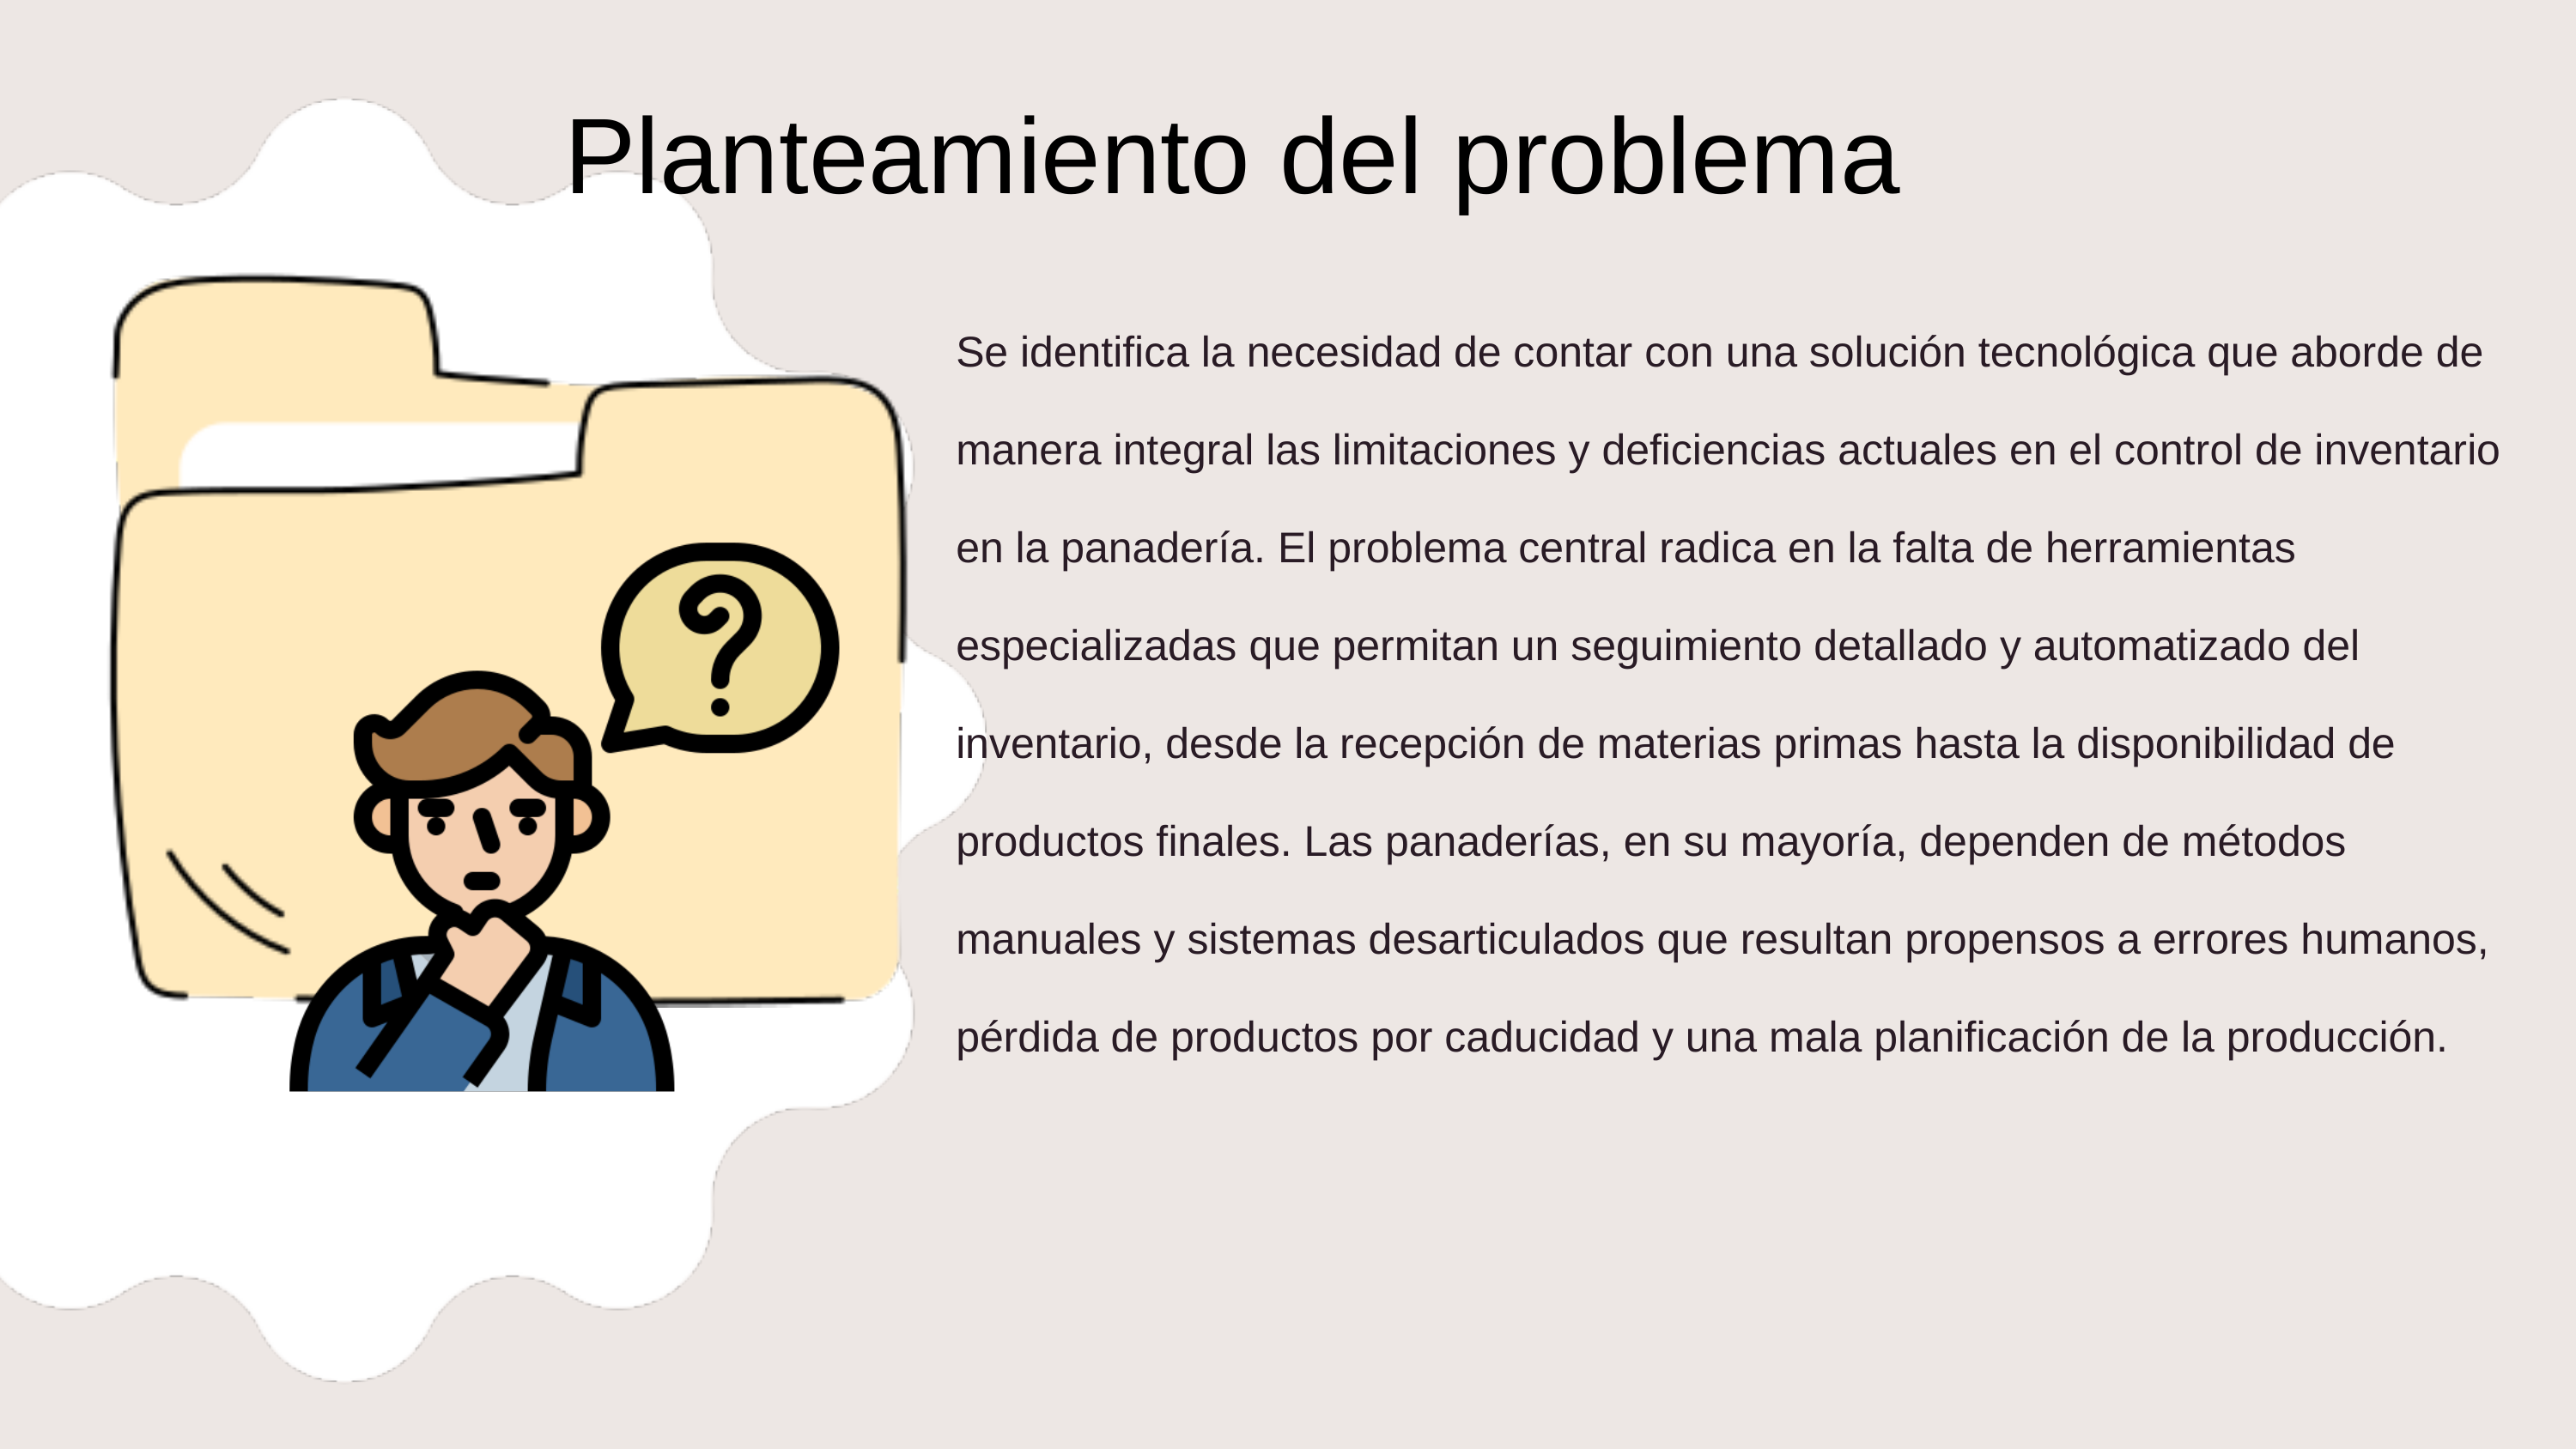

Planteamiento del problema

Se identifica la necesidad de contar con una solución tecnológica que aborde de manera integral las limitaciones y deficiencias actuales en el control de inventario en la panadería. El problema central radica en la falta de herramientas especializadas que permitan un seguimiento detallado y automatizado del inventario, desde la recepción de materias primas hasta la disponibilidad de productos finales. Las panaderías, en su mayoría, dependen de métodos manuales y sistemas desarticulados que resultan propensos a errores humanos, pérdida de productos por caducidad y una mala planificación de la producción.